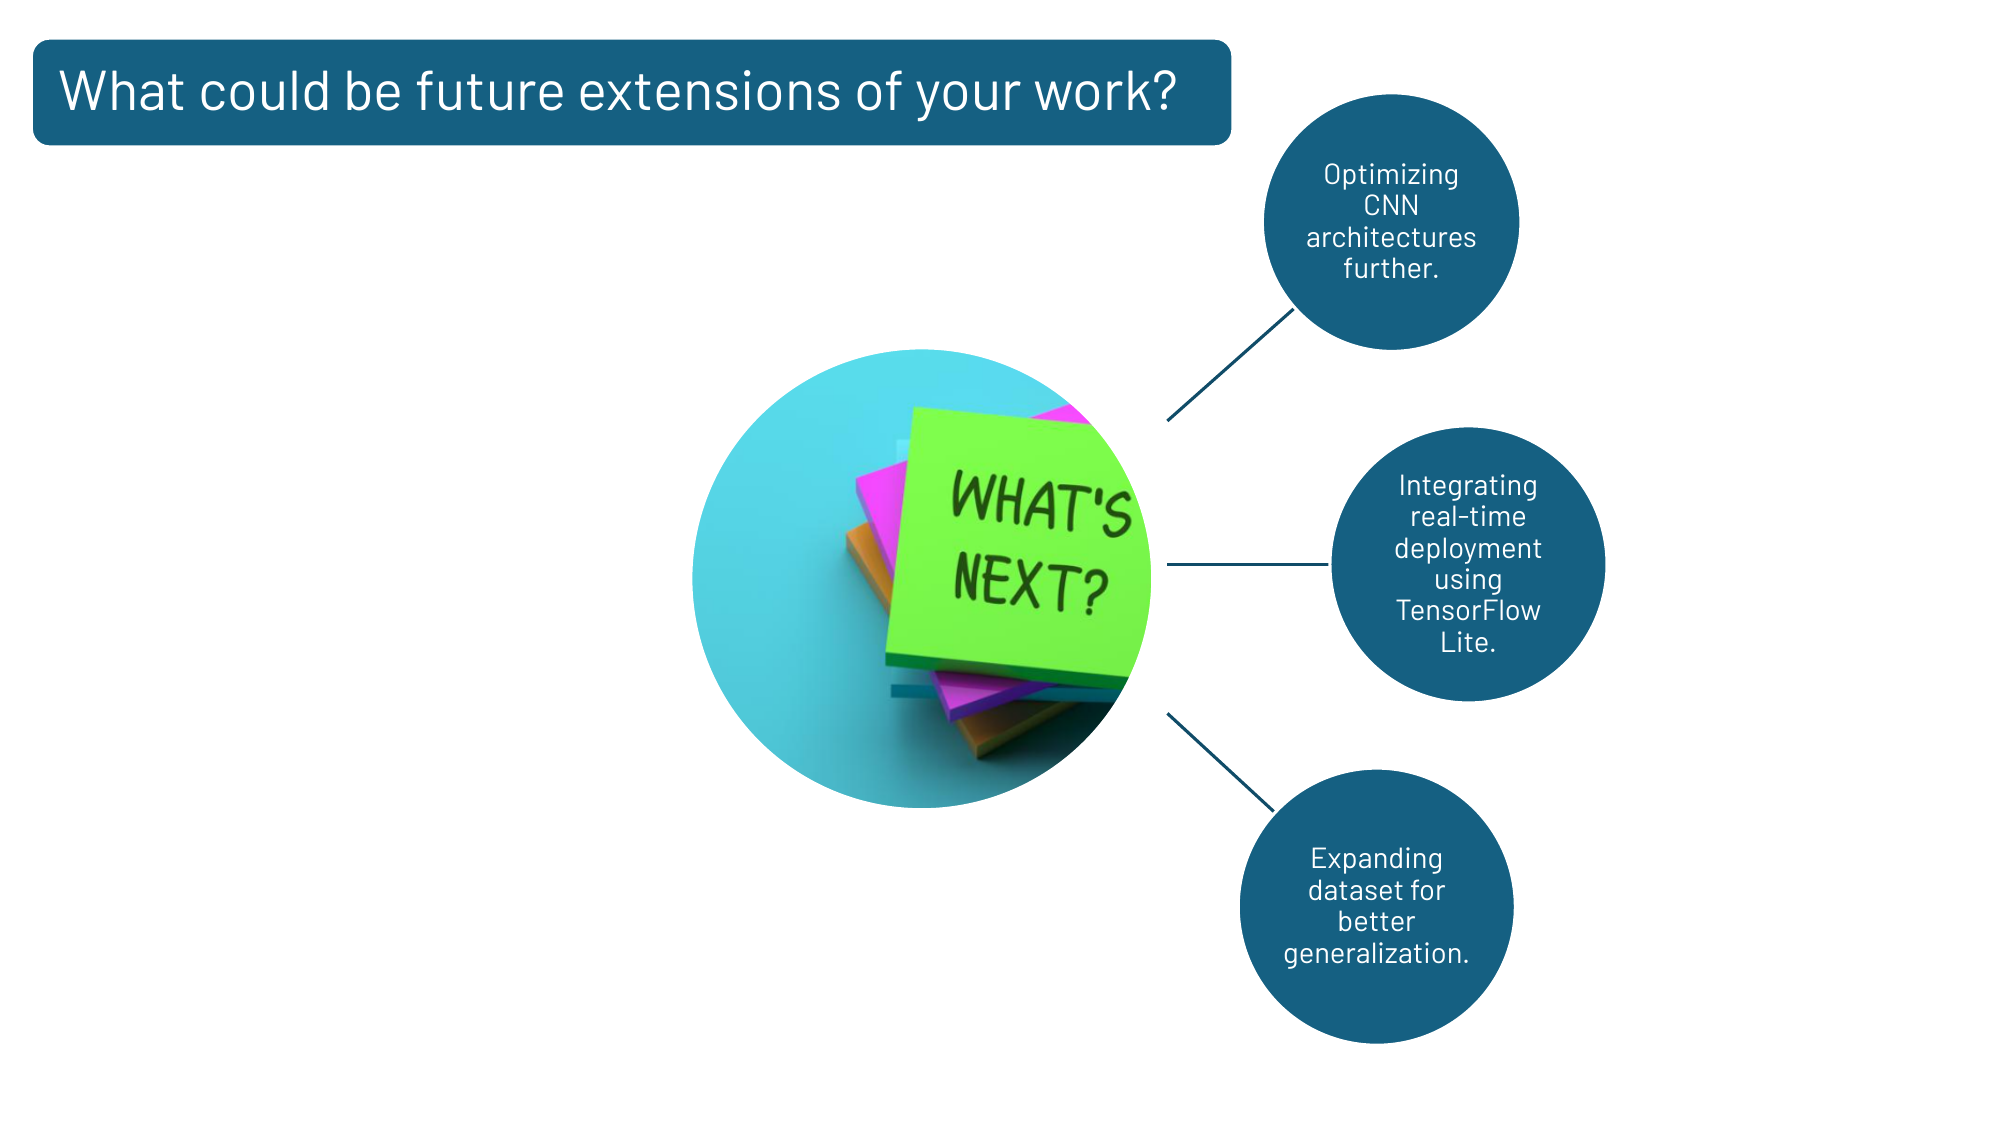

What could be future extensions of your work?
Optimizing CNN architectures further.
Integrating real-time deployment using TensorFlow Lite.
Expanding dataset for better generalization.